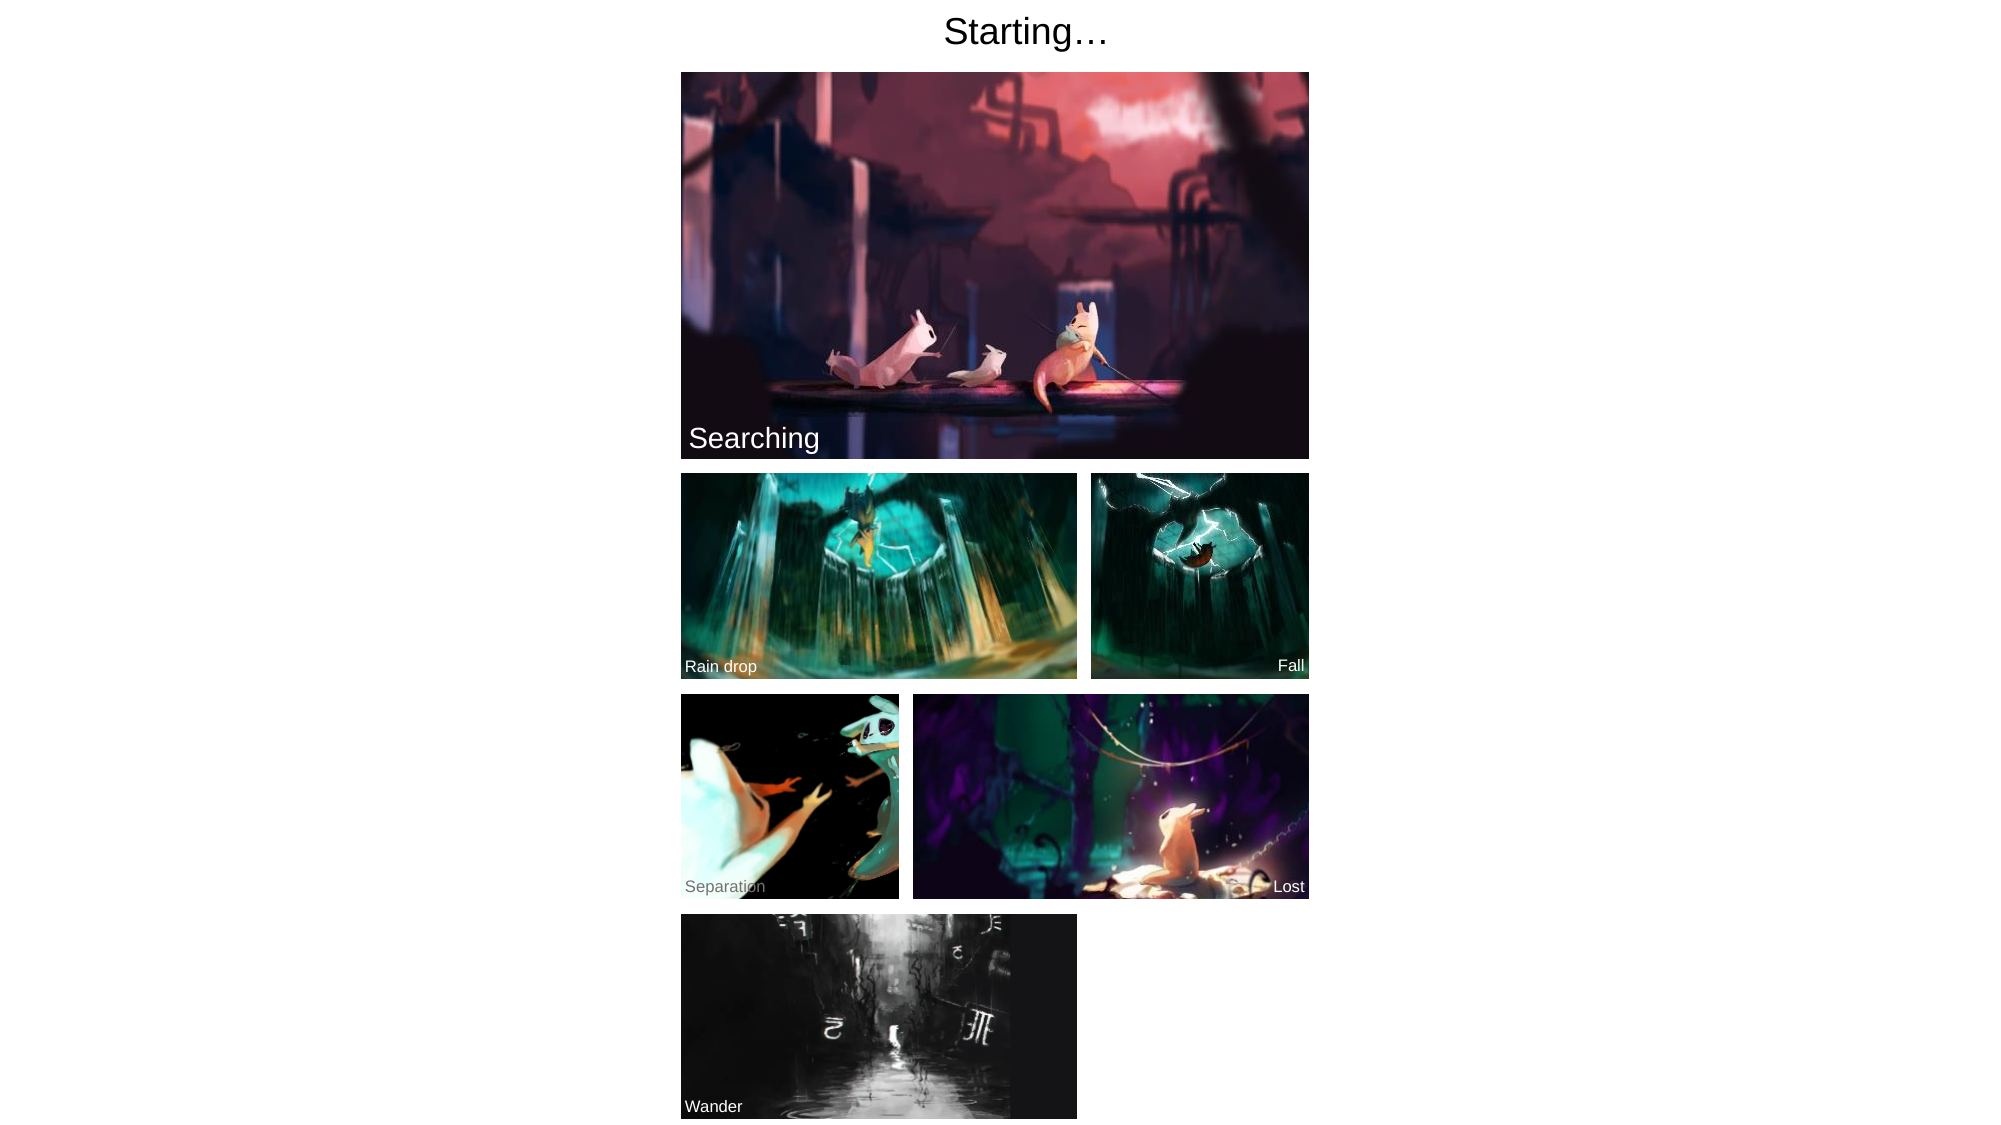

Starting…
Searching
Rain drop
Fall
Separation
Lost
Wander